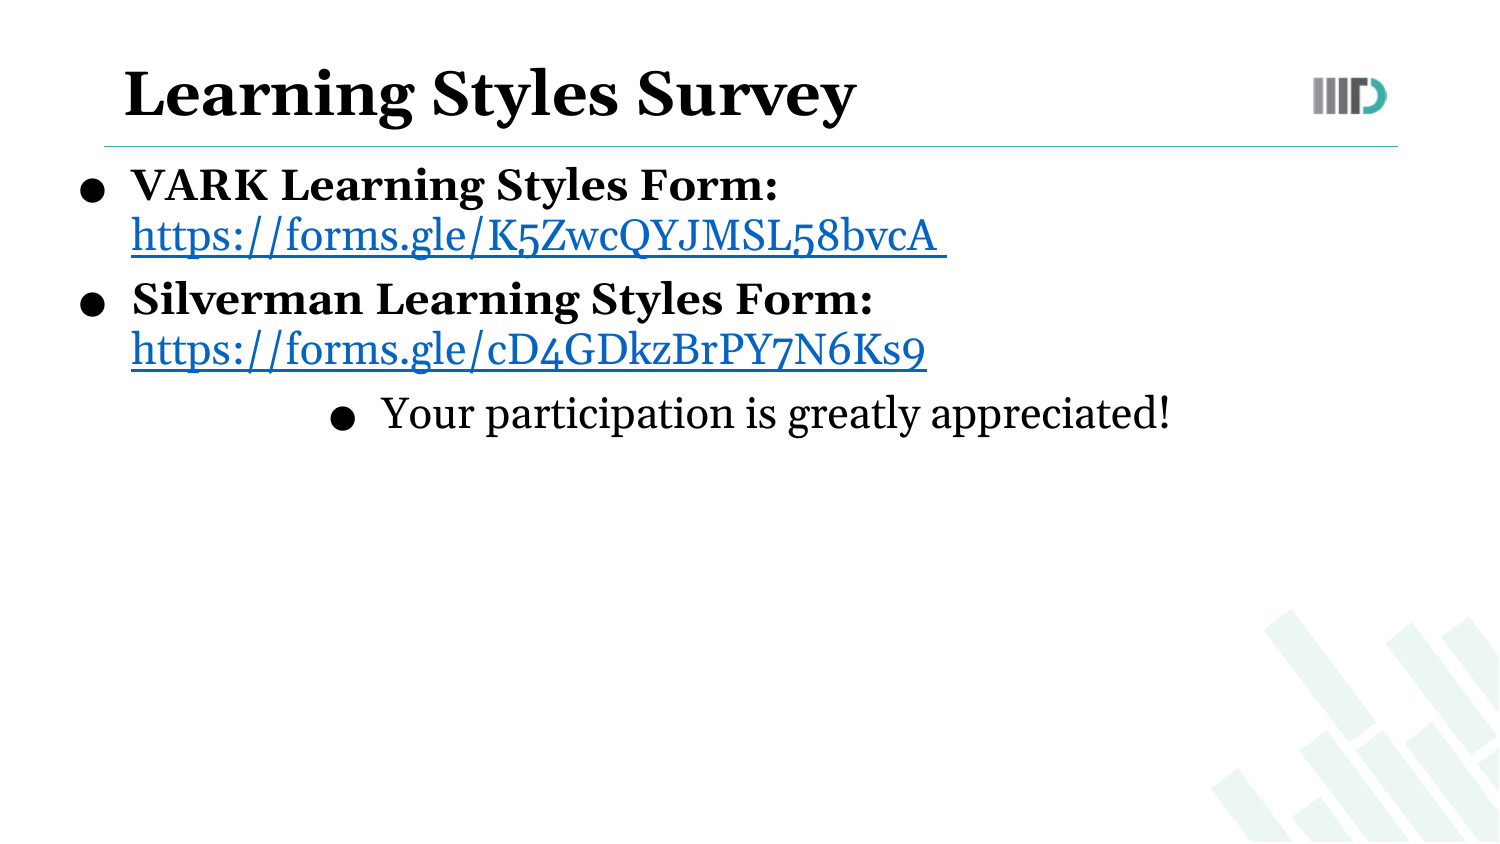

Learning Styles Survey
VARK Learning Styles Form: https://forms.gle/K5ZwcQYJMSL58bvcA
Silverman Learning Styles Form: https://forms.gle/cD4GDkzBrPY7N6Ks9
Your participation is greatly appreciated!